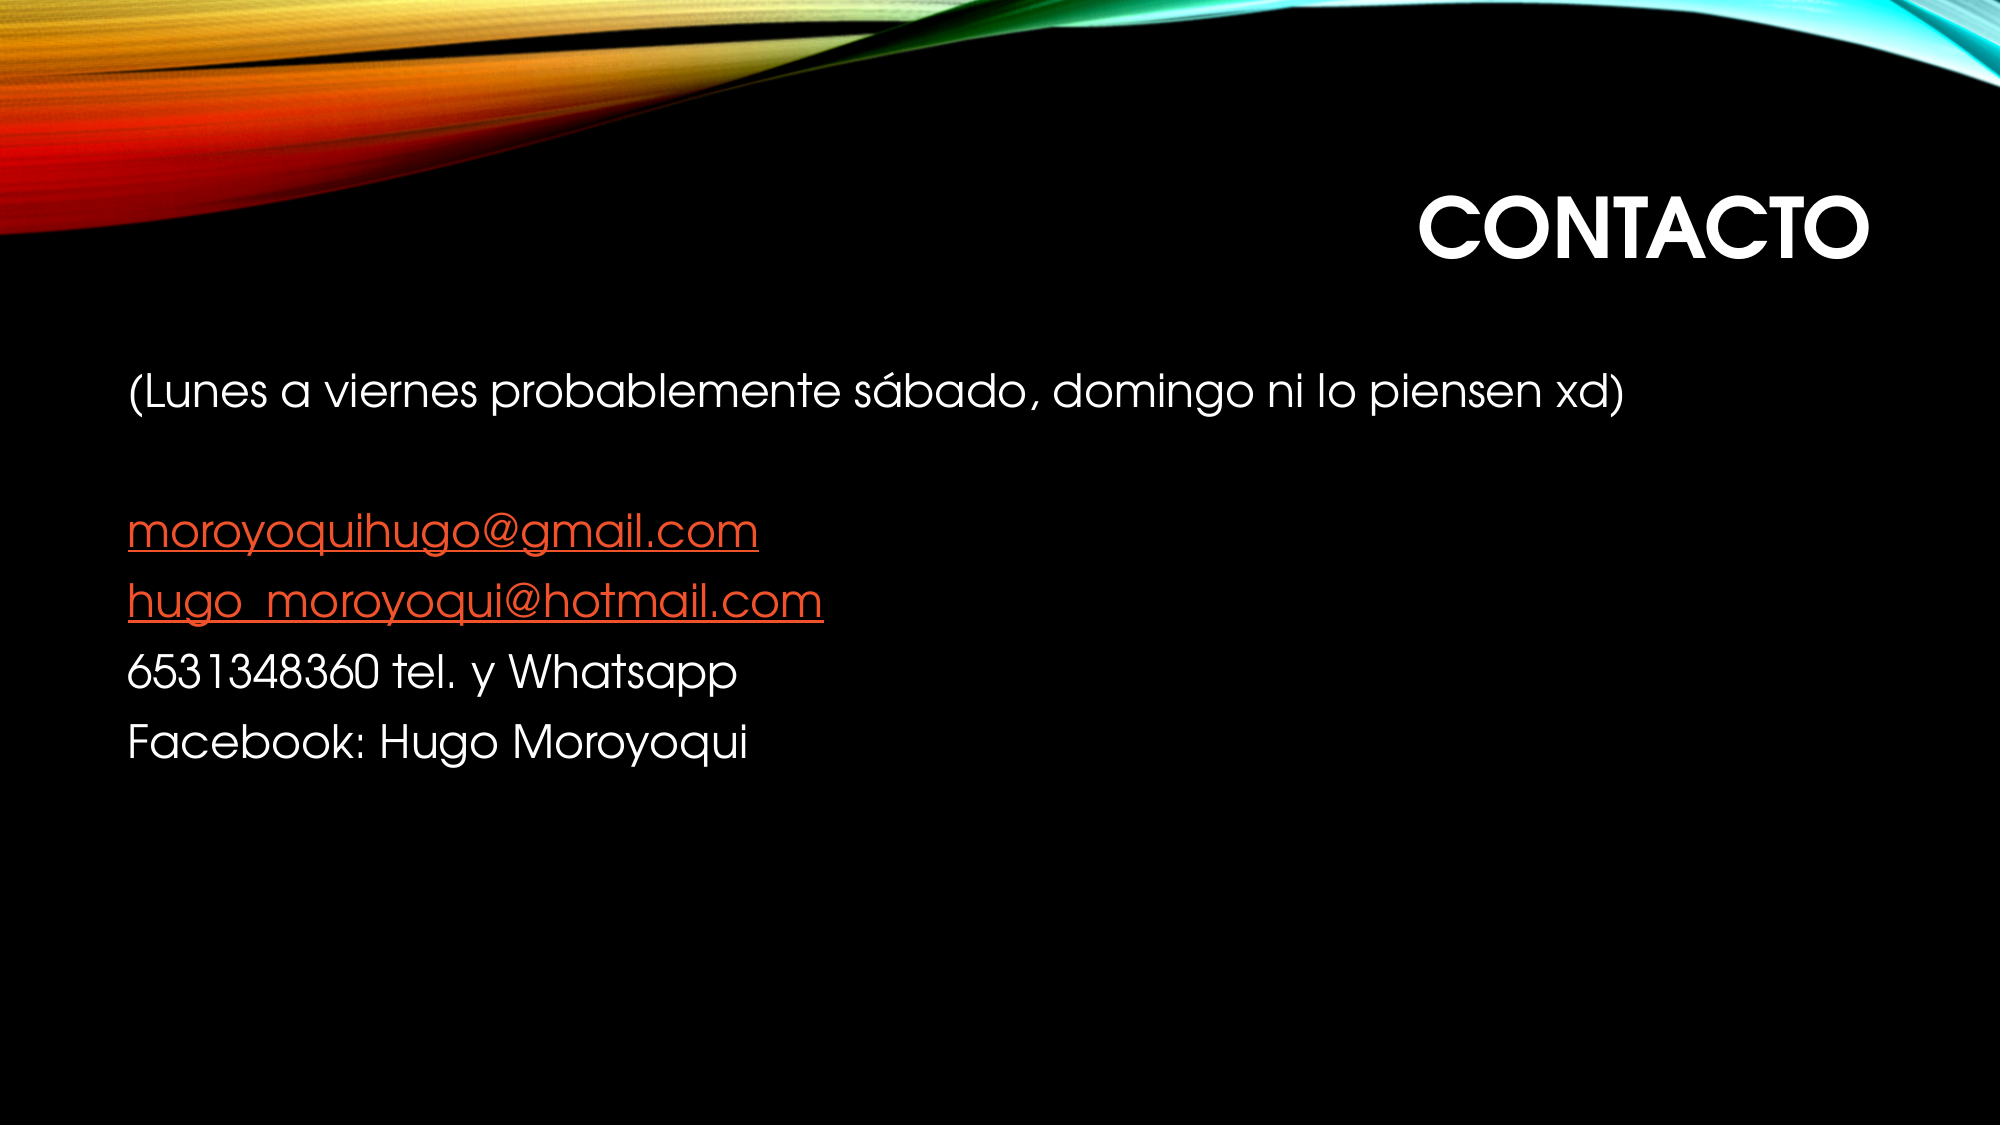

# Contacto
(Lunes a viernes probablemente sábado, domingo ni lo piensen xd)

moroyoquihugo@gmail.com
hugo_moroyoqui@hotmail.com
6531348360 tel. y Whatsapp
Facebook: Hugo Moroyoqui